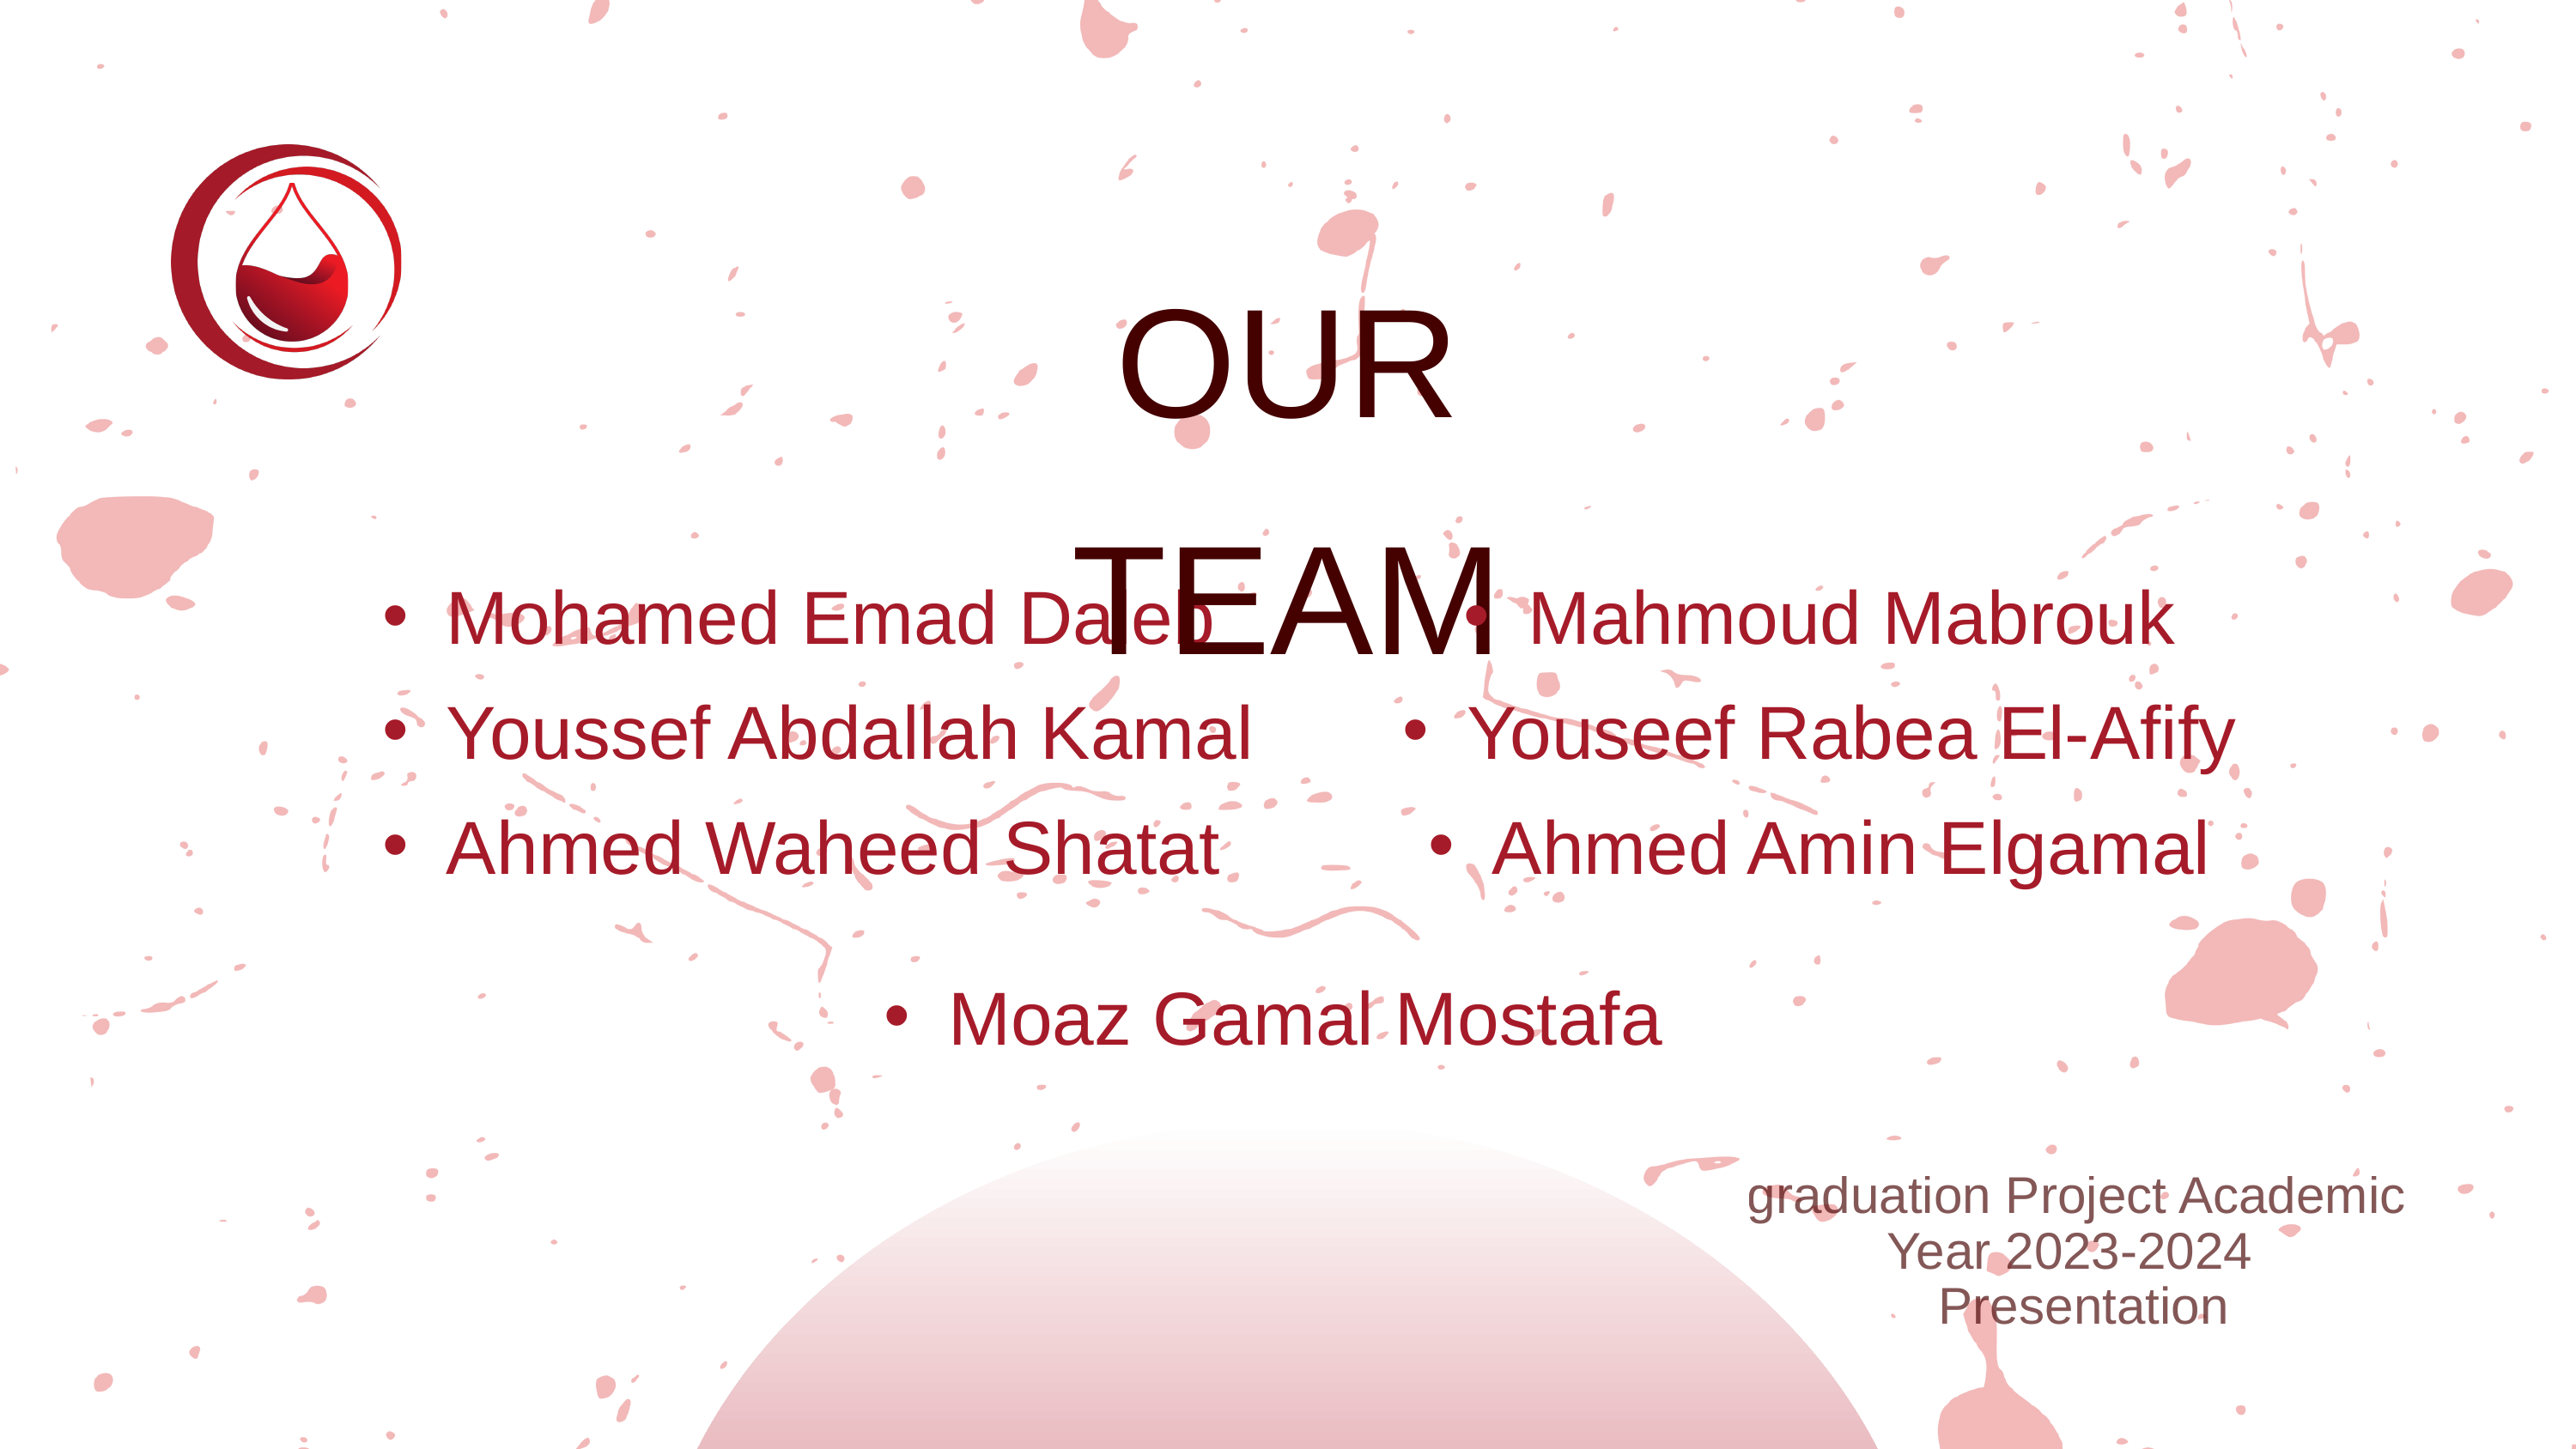

OUR TEAM
Mohamed Emad Daleb
Youssef Abdallah Kamal
Ahmed Waheed Shatat
Mahmoud Mabrouk
Youseef Rabea El-Afify
Ahmed Amin Elgamal

Moaz Gamal Mostafa

graduation Project Academic Year 2023-2024
 Presentation